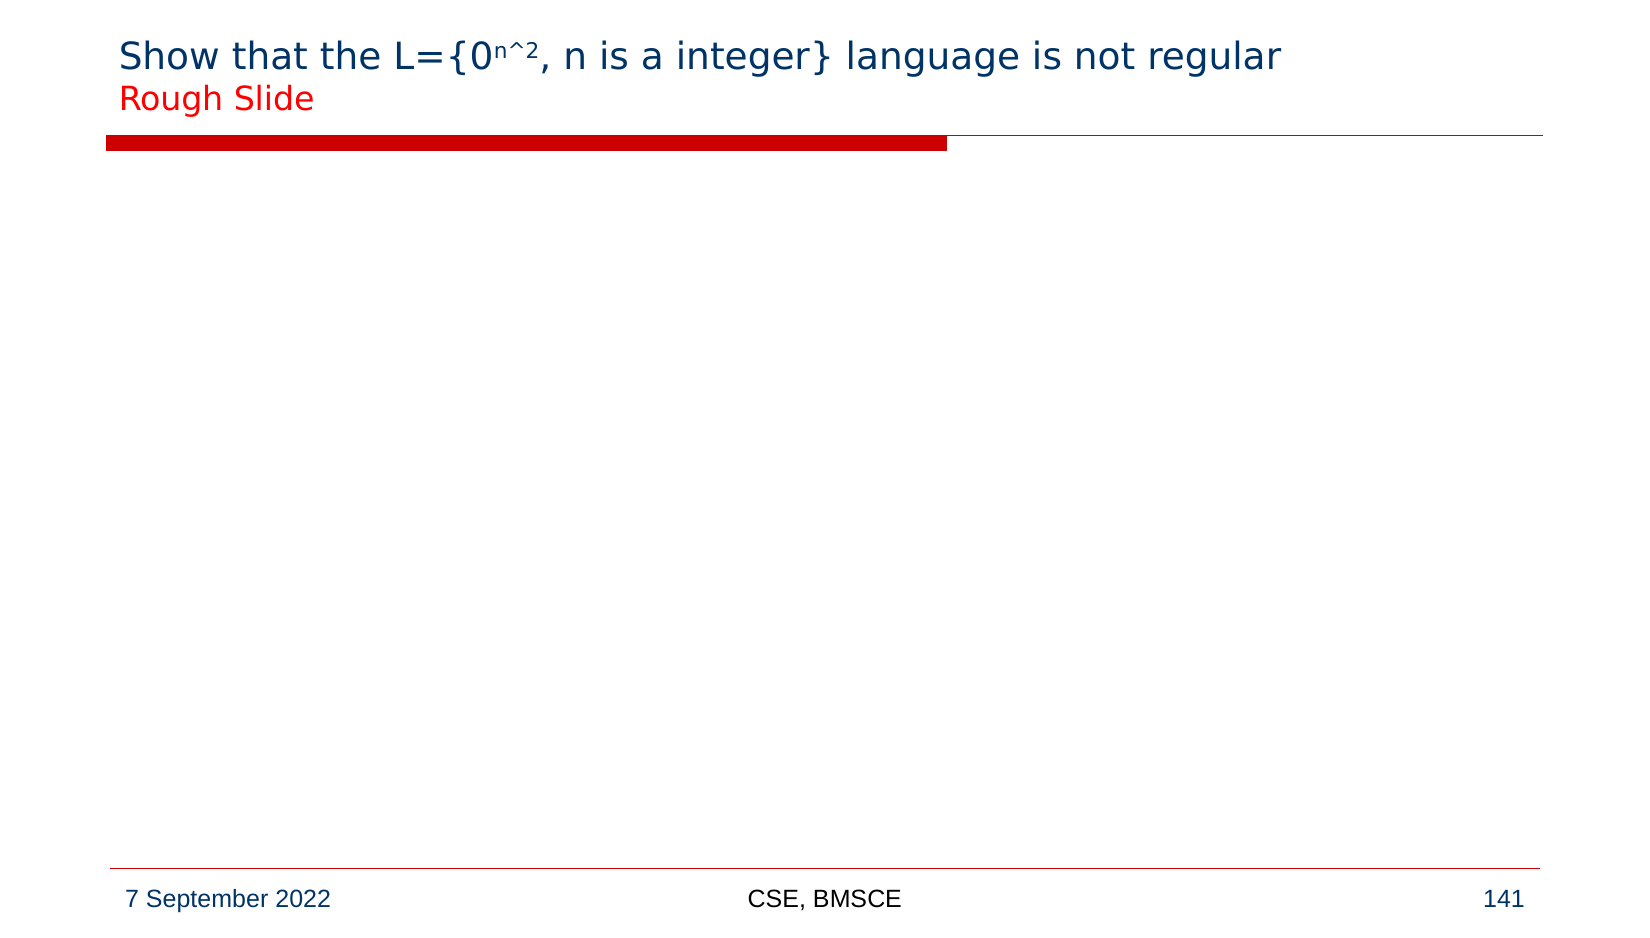

# Show that the L={0n^2, n is a integer} language is not regular Rough Slide

CSE, BMSCE
141
7 September 2022